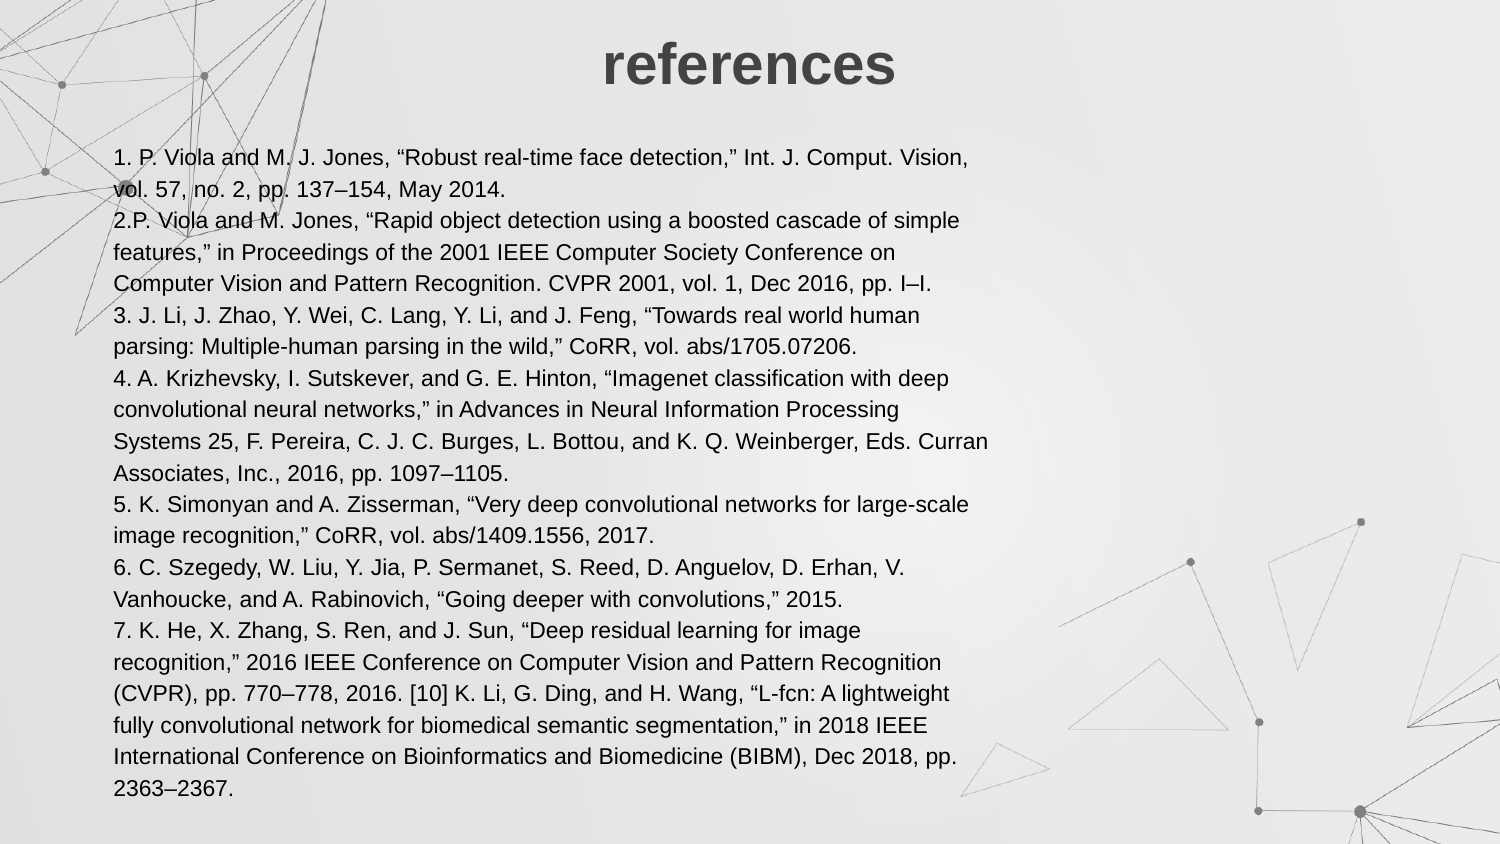

# references
1. P. Viola and M. J. Jones, “Robust real-time face detection,” Int. J. Comput. Vision,
vol. 57, no. 2, pp. 137–154, May 2014.
2.P. Viola and M. Jones, “Rapid object detection using a boosted cascade of simple
features,” in Proceedings of the 2001 IEEE Computer Society Conference on
Computer Vision and Pattern Recognition. CVPR 2001, vol. 1, Dec 2016, pp. I–I.
3. J. Li, J. Zhao, Y. Wei, C. Lang, Y. Li, and J. Feng, “Towards real world human
parsing: Multiple-human parsing in the wild,” CoRR, vol. abs/1705.07206.
4. A. Krizhevsky, I. Sutskever, and G. E. Hinton, “Imagenet classification with deep
convolutional neural networks,” in Advances in Neural Information Processing
Systems 25, F. Pereira, C. J. C. Burges, L. Bottou, and K. Q. Weinberger, Eds. Curran
Associates, Inc., 2016, pp. 1097–1105.
5. K. Simonyan and A. Zisserman, “Very deep convolutional networks for large-scale
image recognition,” CoRR, vol. abs/1409.1556, 2017.
6. C. Szegedy, W. Liu, Y. Jia, P. Sermanet, S. Reed, D. Anguelov, D. Erhan, V.
Vanhoucke, and A. Rabinovich, “Going deeper with convolutions,” 2015.
7. K. He, X. Zhang, S. Ren, and J. Sun, “Deep residual learning for image
recognition,” 2016 IEEE Conference on Computer Vision and Pattern Recognition
(CVPR), pp. 770–778, 2016. [10] K. Li, G. Ding, and H. Wang, “L-fcn: A lightweight
fully convolutional network for biomedical semantic segmentation,” in 2018 IEEE
International Conference on Bioinformatics and Biomedicine (BIBM), Dec 2018, pp.
2363–2367.